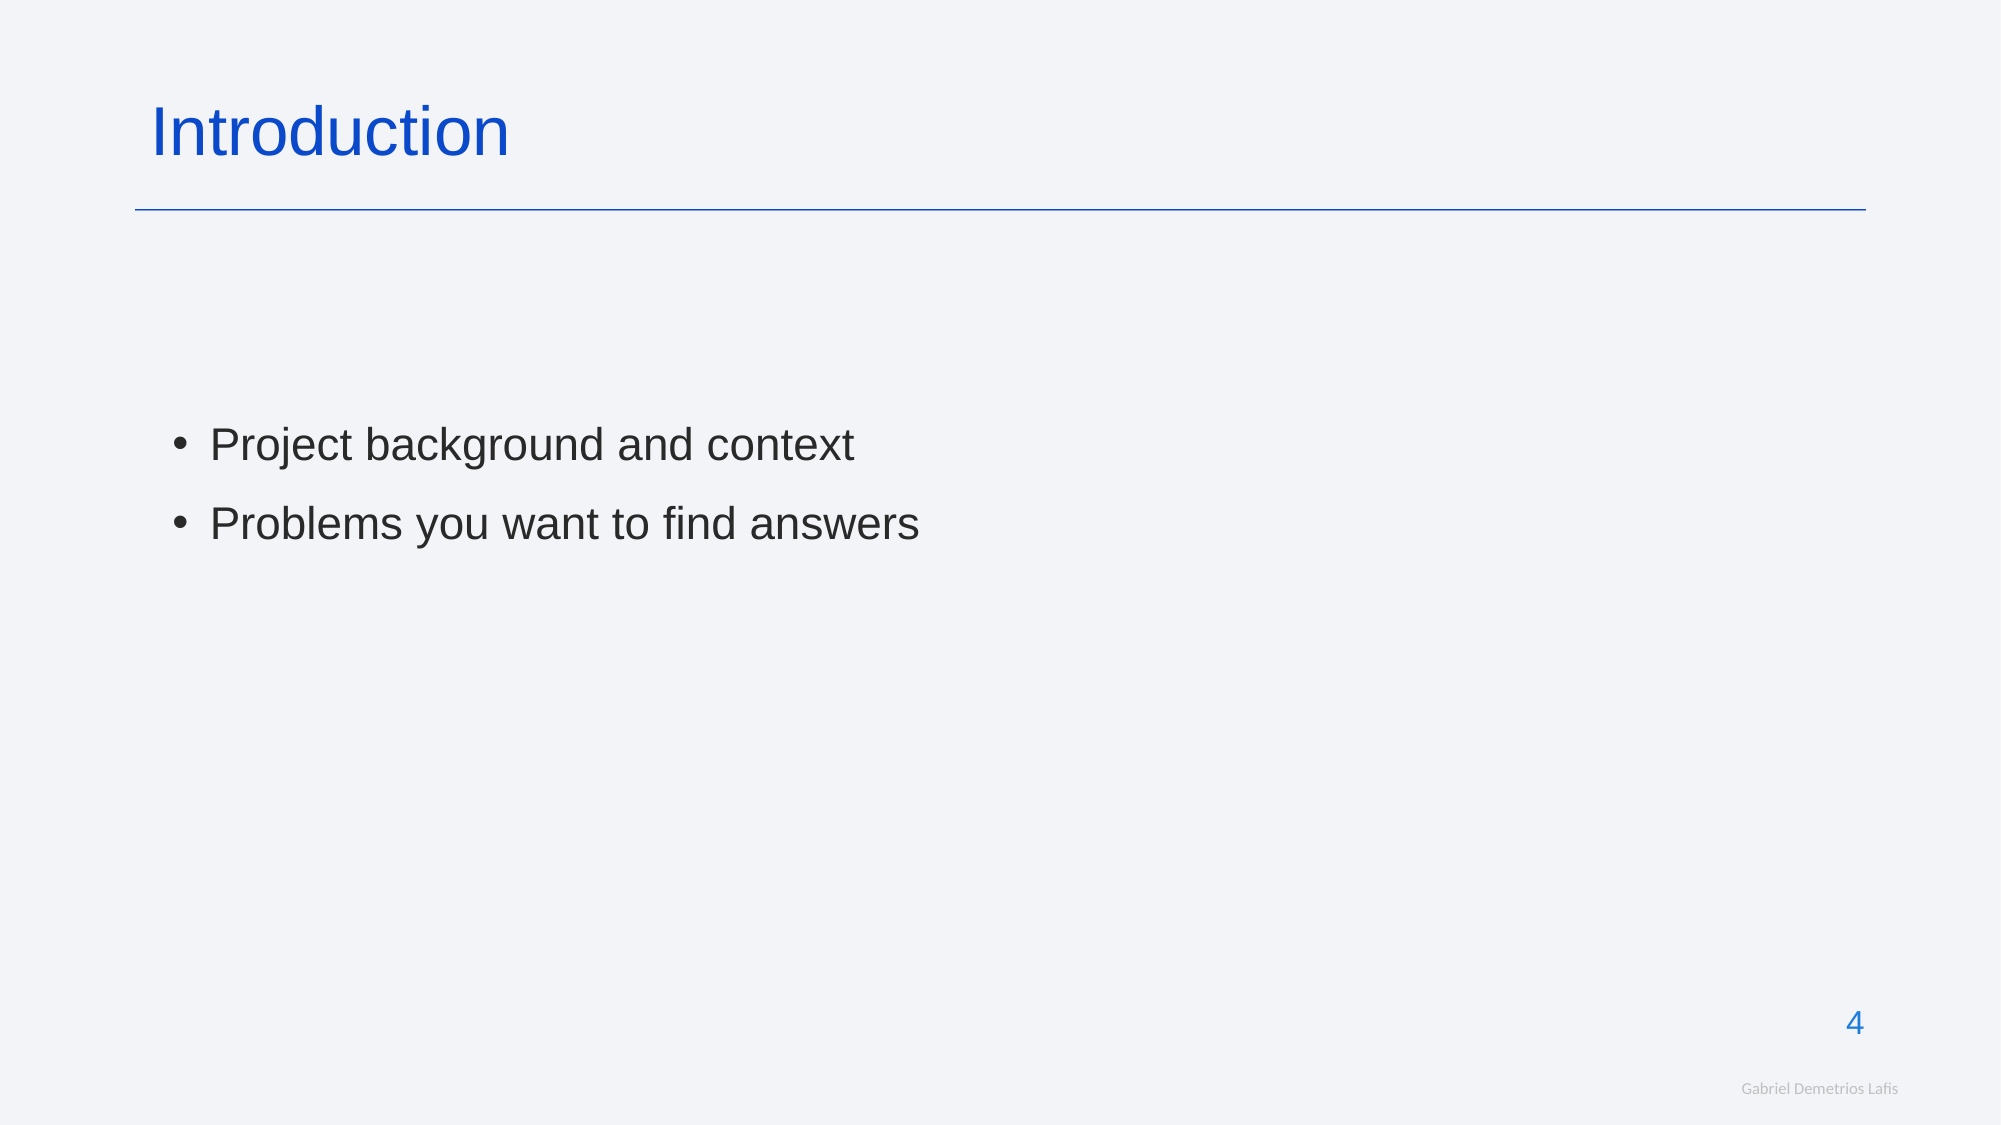

Introduction
Project background and context
Problems you want to find answers
4
Gabriel Demetrios Lafis